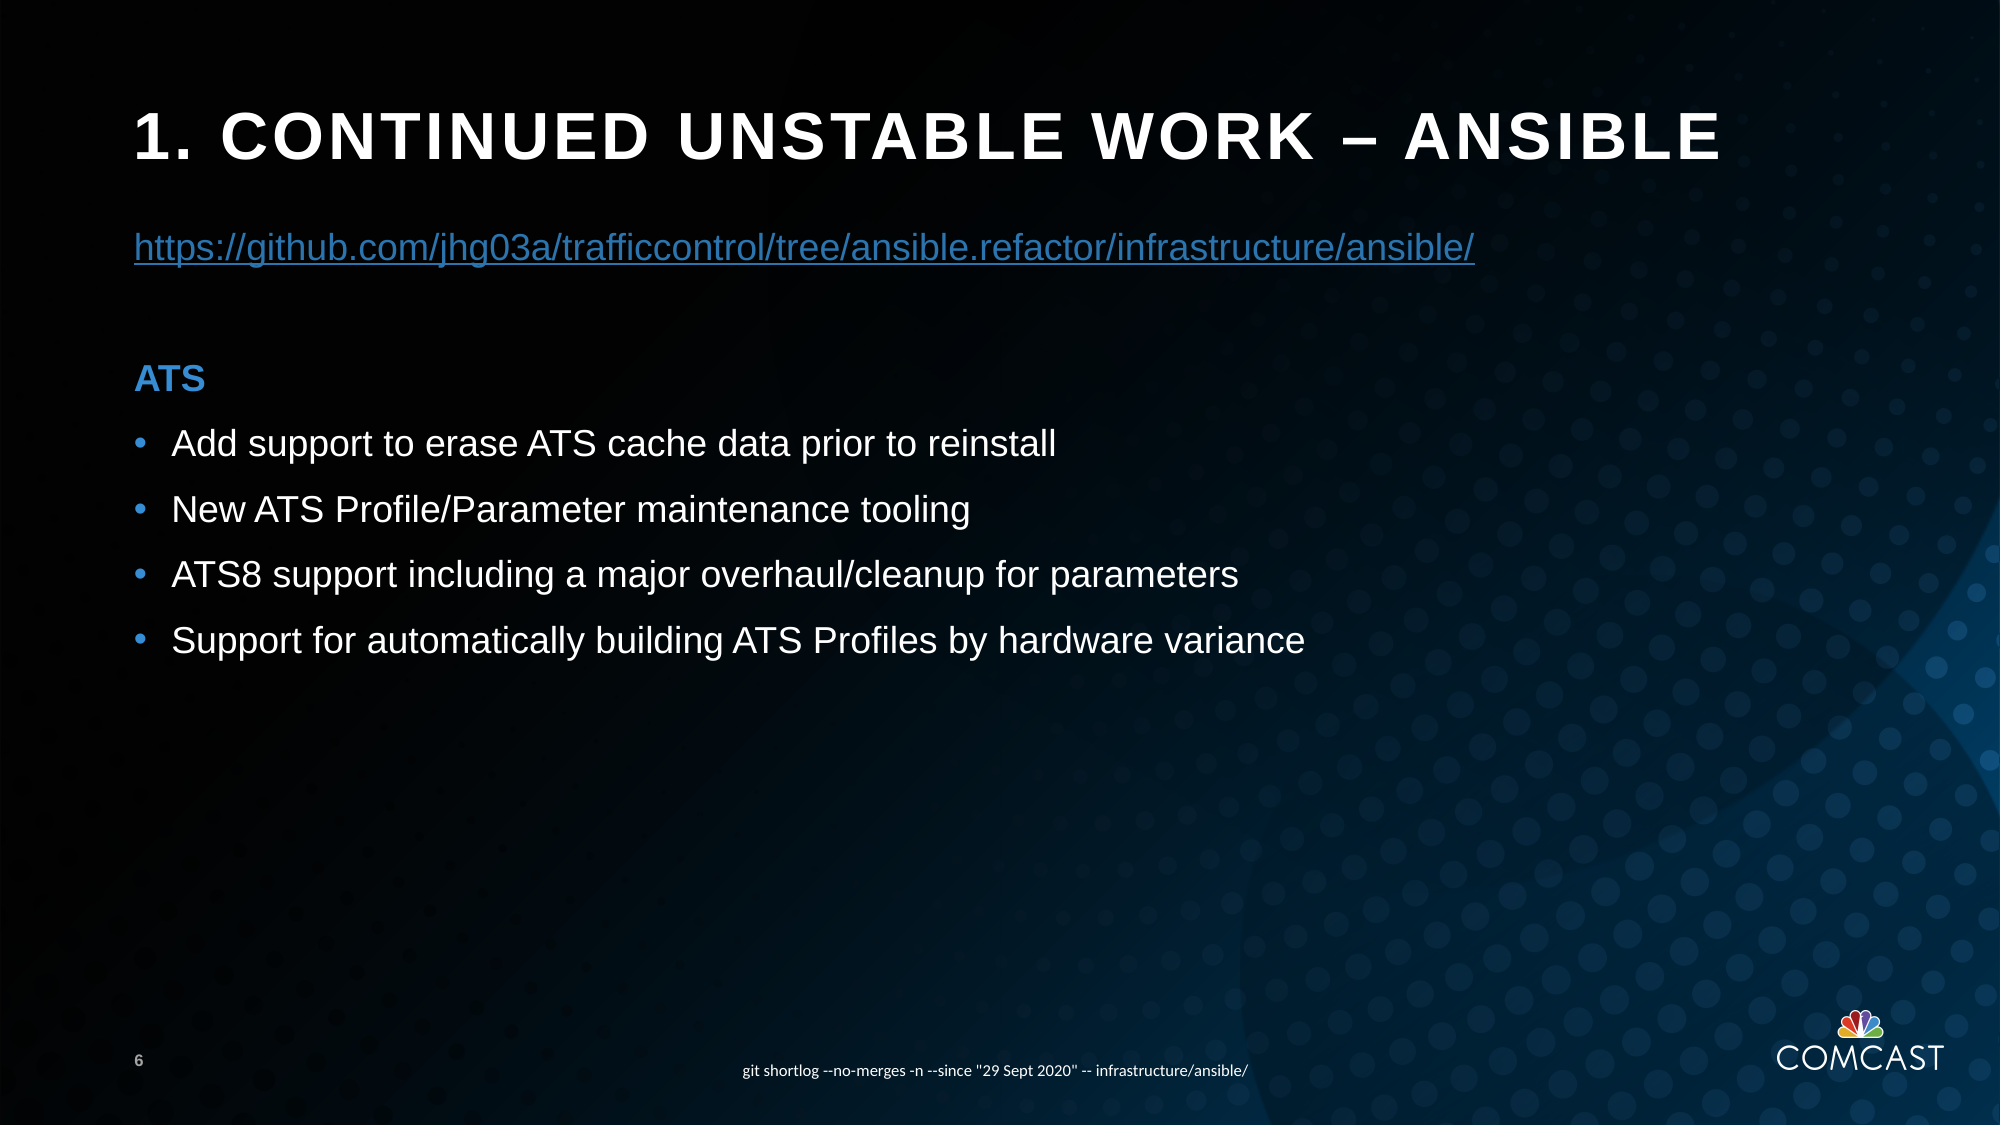

# 1. Continued unstable work – Ansible
https://github.com/jhg03a/trafficcontrol/tree/ansible.refactor/infrastructure/ansible/

ATS
Add support to erase ATS cache data prior to reinstall
New ATS Profile/Parameter maintenance tooling
ATS8 support including a major overhaul/cleanup for parameters
Support for automatically building ATS Profiles by hardware variance

git shortlog --no-merges -n --since "29 Sept 2020" -- infrastructure/ansible/